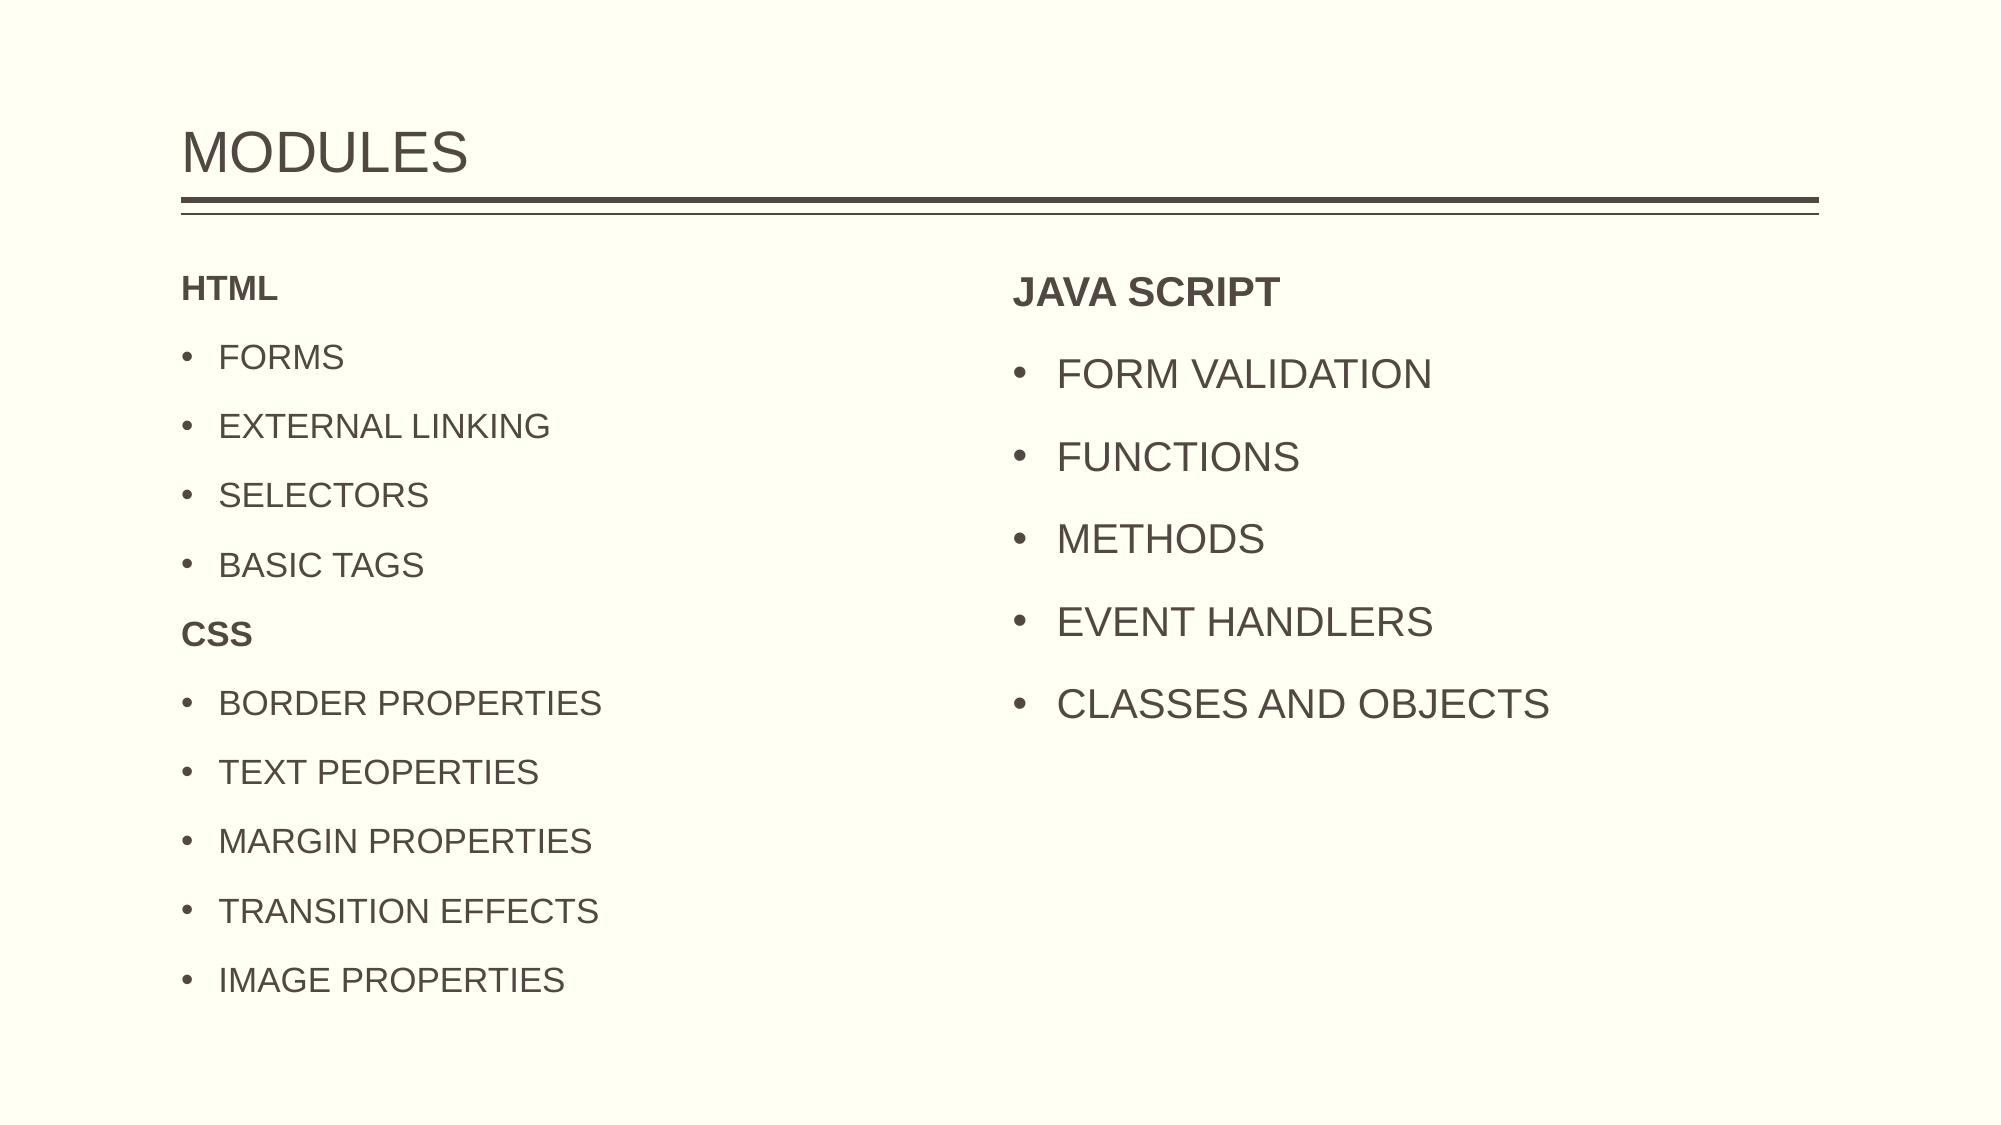

# MODULES
HTML
FORMS
EXTERNAL LINKING
SELECTORS
BASIC TAGS
CSS
BORDER PROPERTIES
TEXT PEOPERTIES
MARGIN PROPERTIES
TRANSITION EFFECTS
IMAGE PROPERTIES
JAVA SCRIPT
FORM VALIDATION
FUNCTIONS
METHODS
EVENT HANDLERS
CLASSES AND OBJECTS